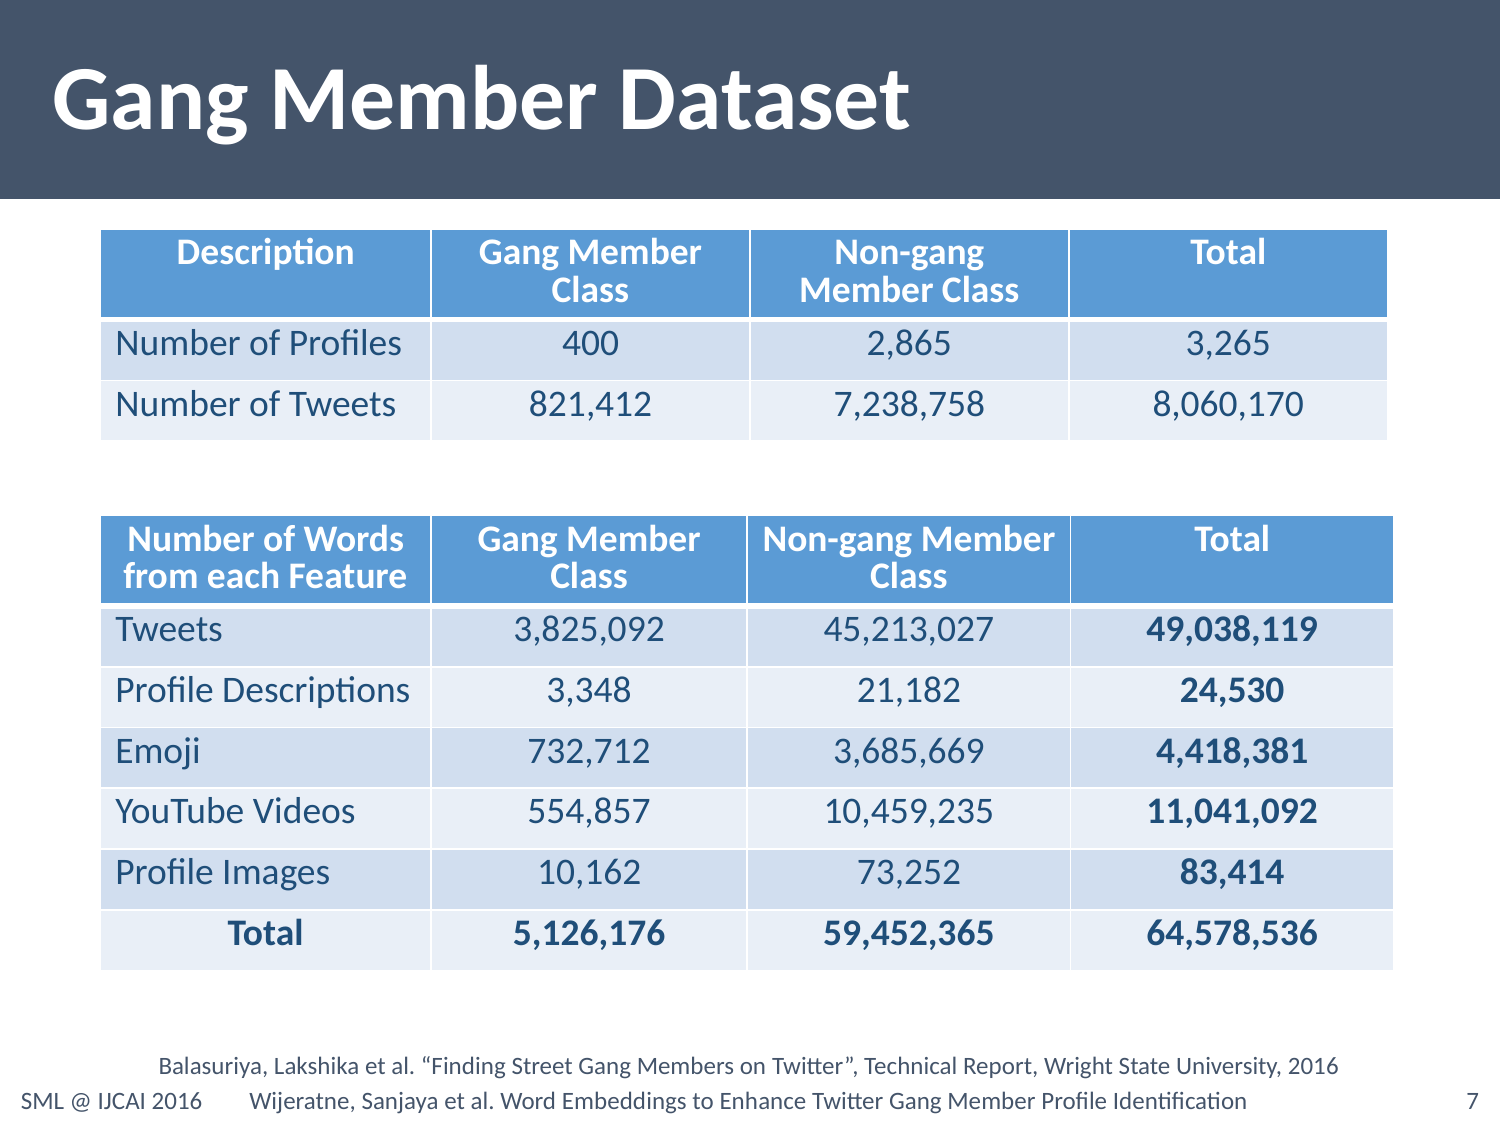

# Gang Member Dataset
| Description | Gang Member Class | Non-gang Member Class | Total |
| --- | --- | --- | --- |
| Number of Profiles | 400 | 2,865 | 3,265 |
| Number of Tweets | 821,412 | 7,238,758 | 8,060,170 |
| Number of Words from each Feature | Gang Member Class | Non-gang Member Class | Total |
| --- | --- | --- | --- |
| Tweets | 3,825,092 | 45,213,027 | 49,038,119 |
| Profile Descriptions | 3,348 | 21,182 | 24,530 |
| Emoji | 732,712 | 3,685,669 | 4,418,381 |
| YouTube Videos | 554,857 | 10,459,235 | 11,041,092 |
| Profile Images | 10,162 | 73,252 | 83,414 |
| Total | 5,126,176 | 59,452,365 | 64,578,536 |
Balasuriya, Lakshika et al. “Finding Street Gang Members on Twitter”, Technical Report, Wright State University, 2016
Wijeratne, Sanjaya et al. Word Embeddings to Enhance Twitter Gang Member Profile Identification
SML @ IJCAI 2016
7